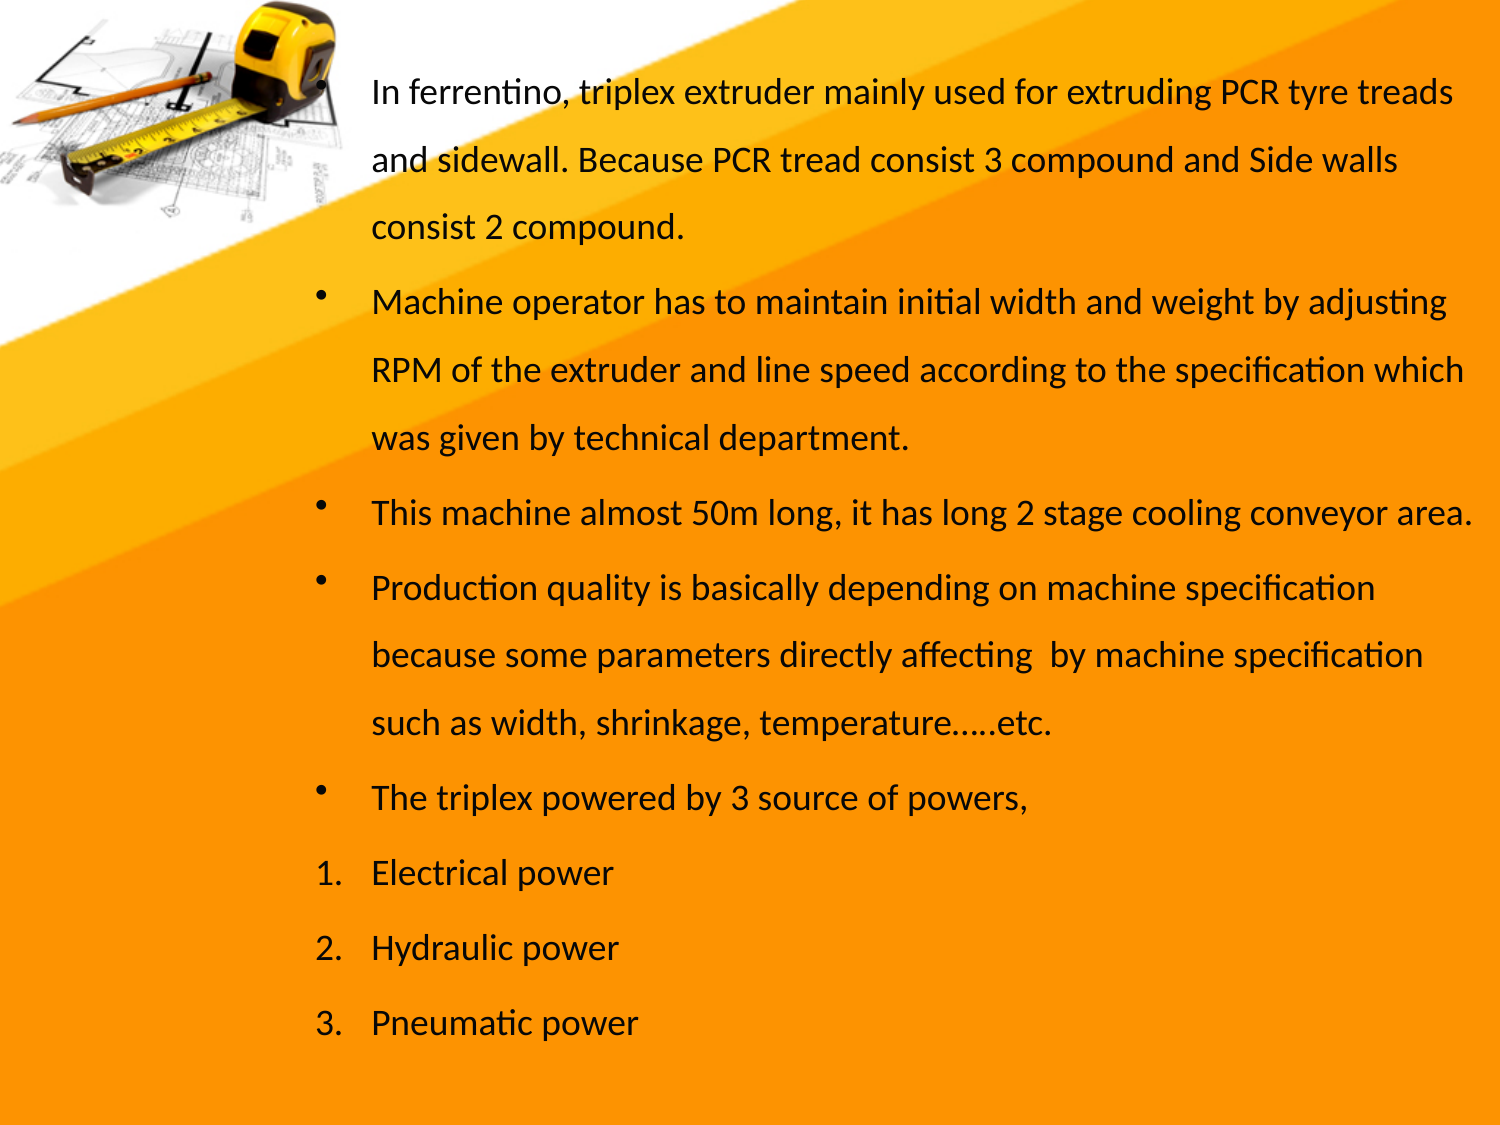

In ferrentino, triplex extruder mainly used for extruding PCR tyre treads and sidewall. Because PCR tread consist 3 compound and Side walls consist 2 compound.
Machine operator has to maintain initial width and weight by adjusting RPM of the extruder and line speed according to the specification which was given by technical department.
This machine almost 50m long, it has long 2 stage cooling conveyor area.
Production quality is basically depending on machine specification because some parameters directly affecting  by machine specification such as width, shrinkage, temperature…..etc.
The triplex powered by 3 source of powers,
Electrical power
Hydraulic power
Pneumatic power